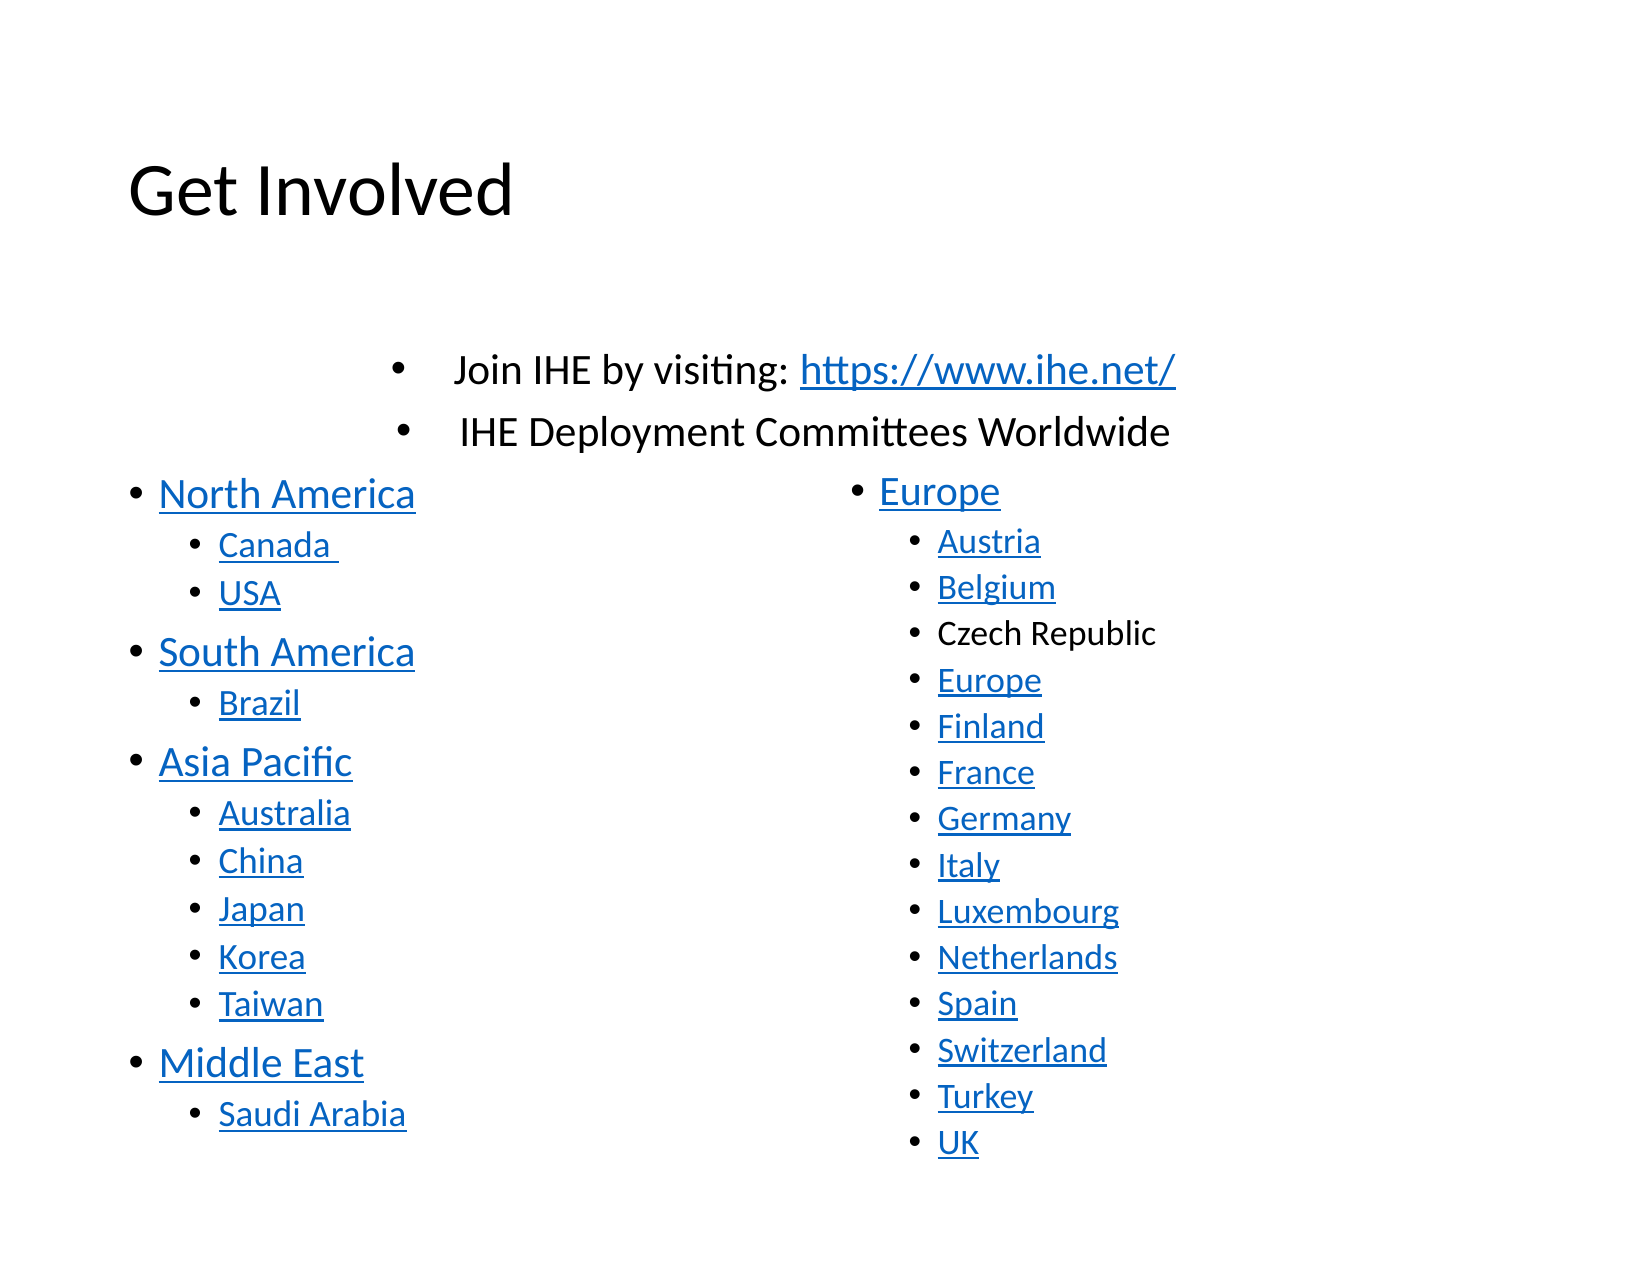

# Get Involved
Join IHE by visiting: https://www.ihe.net/
IHE Deployment Committees Worldwide
North America
Canada
USA
South America
Brazil
Asia Pacific
Australia
China
Japan
Korea
Taiwan
Middle East
Saudi Arabia
Europe
Austria
Belgium
Czech Republic
Europe
Finland
France
Germany
Italy
Luxembourg
Netherlands
Spain
Switzerland
Turkey
UK